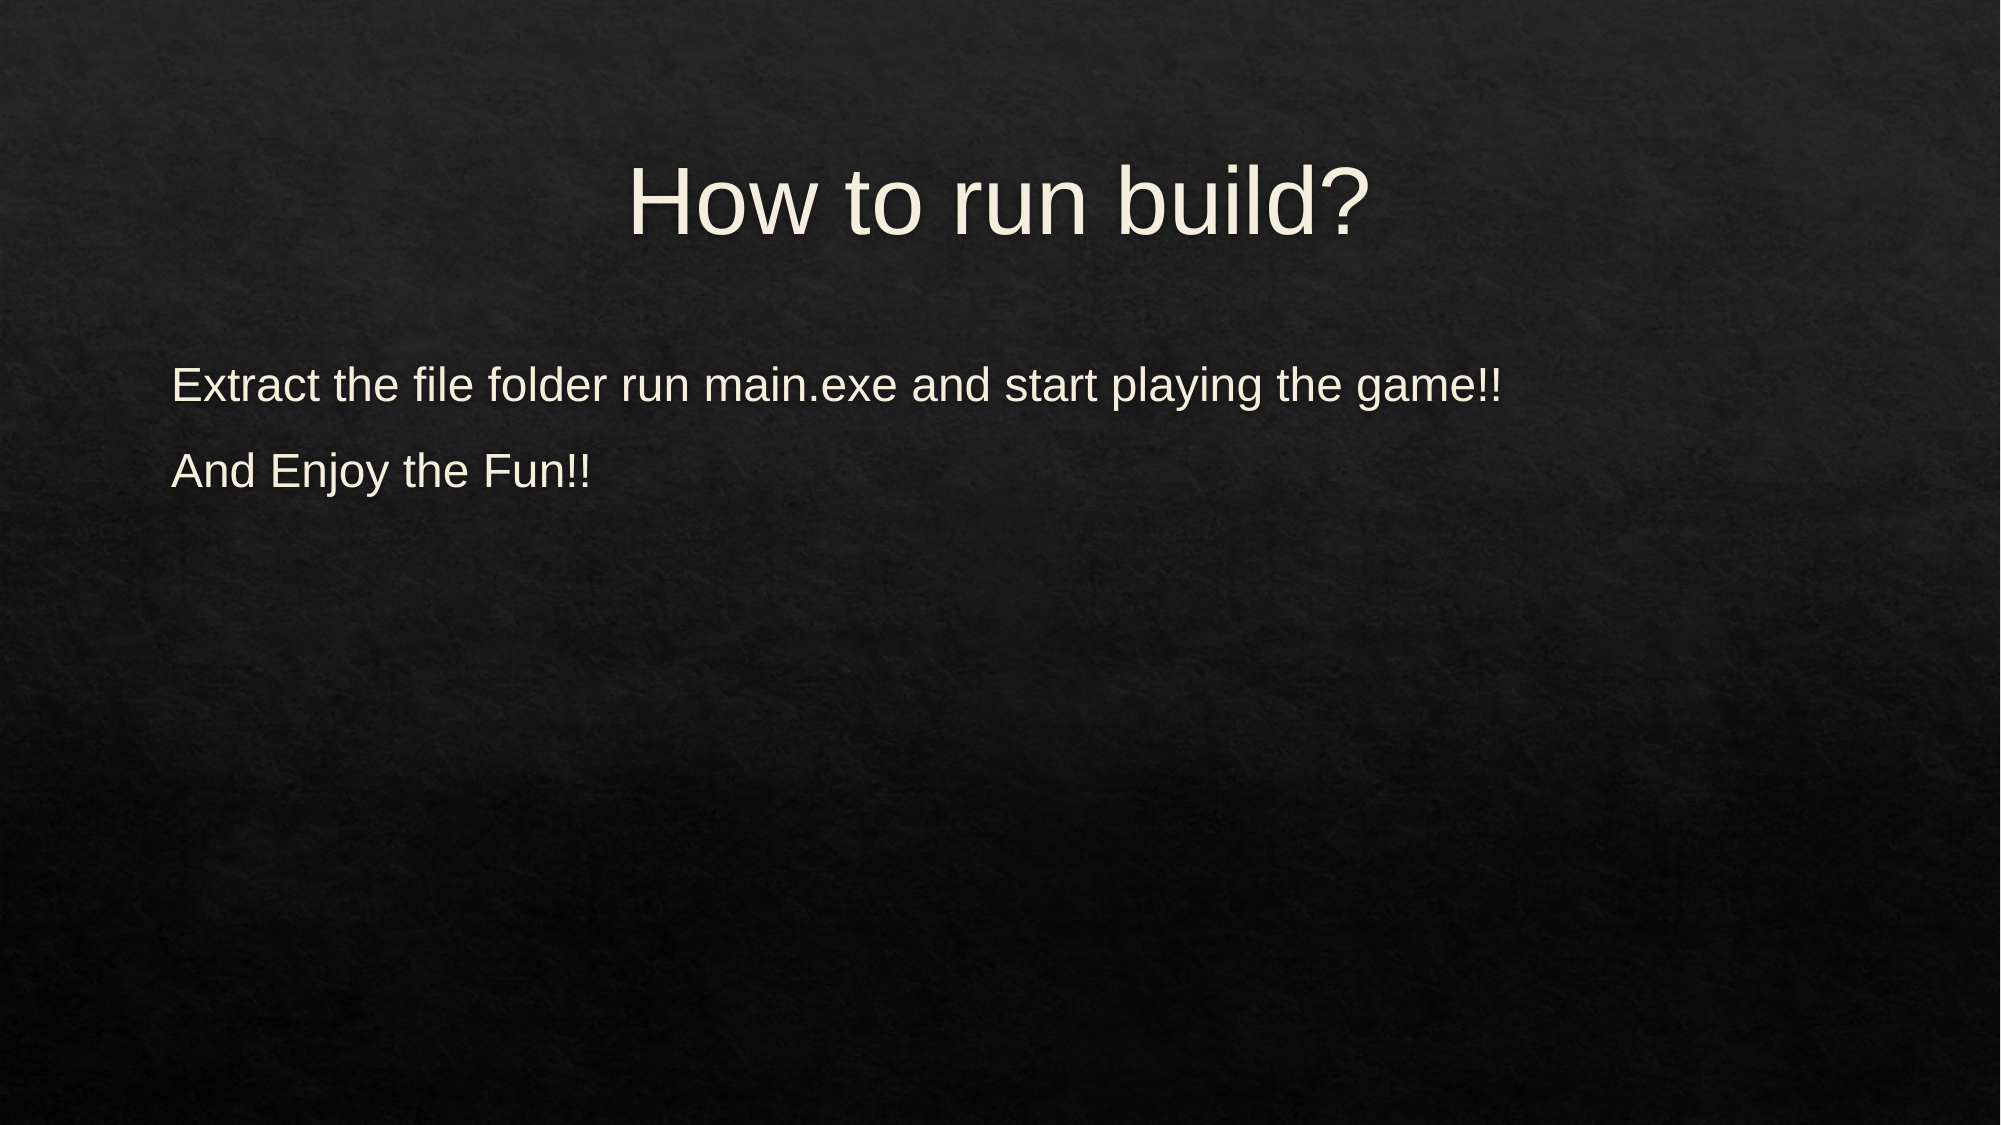

# How to run build?
Extract the file folder run main.exe and start playing the game!!
And Enjoy the Fun!!